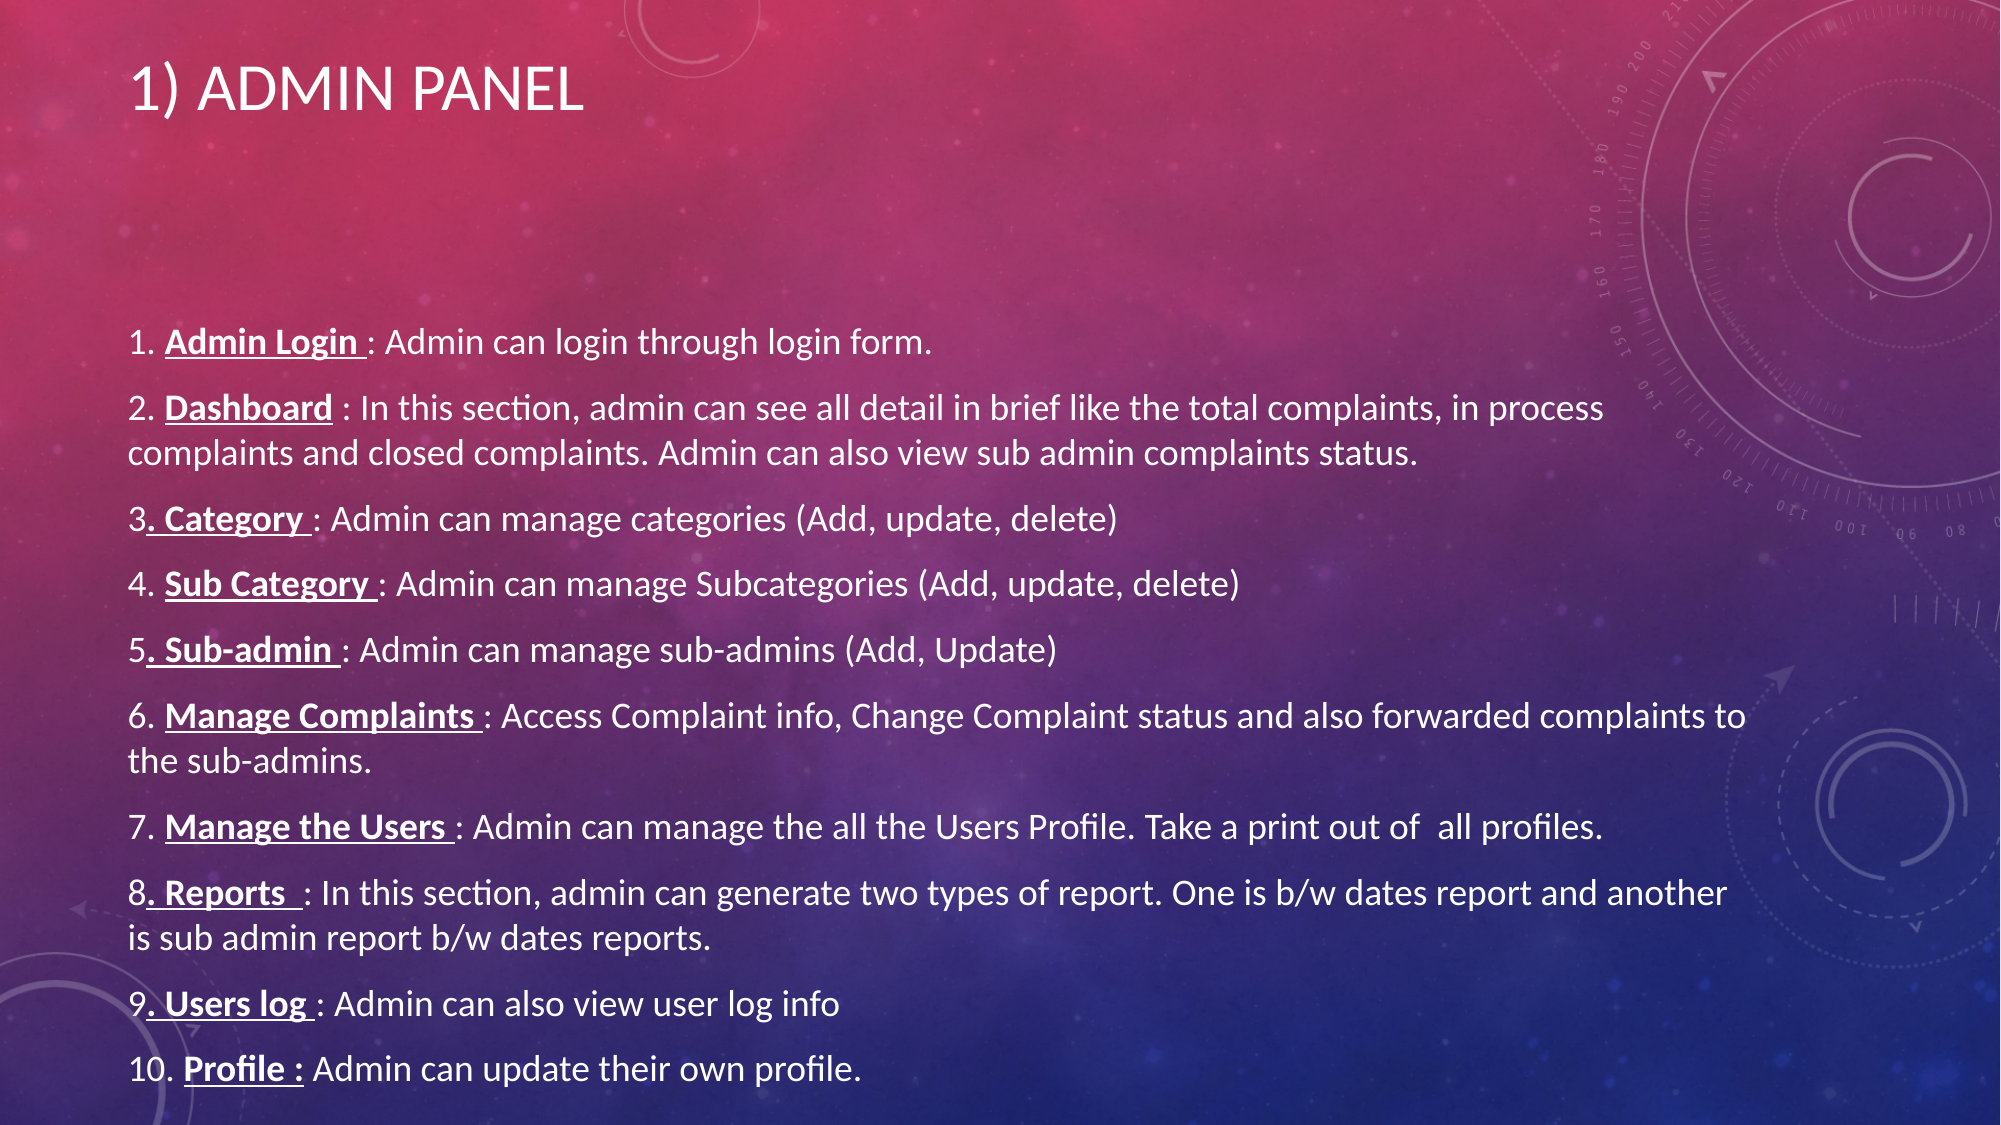

# 1) ADMIN PANEL
1. Admin Login : Admin can login through login form.
2. Dashboard : In this section, admin can see all detail in brief like the total complaints, in process complaints and closed complaints. Admin can also view sub admin complaints status.
3. Category : Admin can manage categories (Add, update, delete)
4. Sub Category : Admin can manage Subcategories (Add, update, delete)
5. Sub-admin : Admin can manage sub-admins (Add, Update)
6. Manage Complaints : Access Complaint info, Change Complaint status and also forwarded complaints to the sub-admins.
7. Manage the Users : Admin can manage the all the Users Profile. Take a print out of  all profiles.
8. Reports  : In this section, admin can generate two types of report. One is b/w dates report and another is sub admin report b/w dates reports.
9. Users log : Admin can also view user log info
10. Profile : Admin can update their own profile.